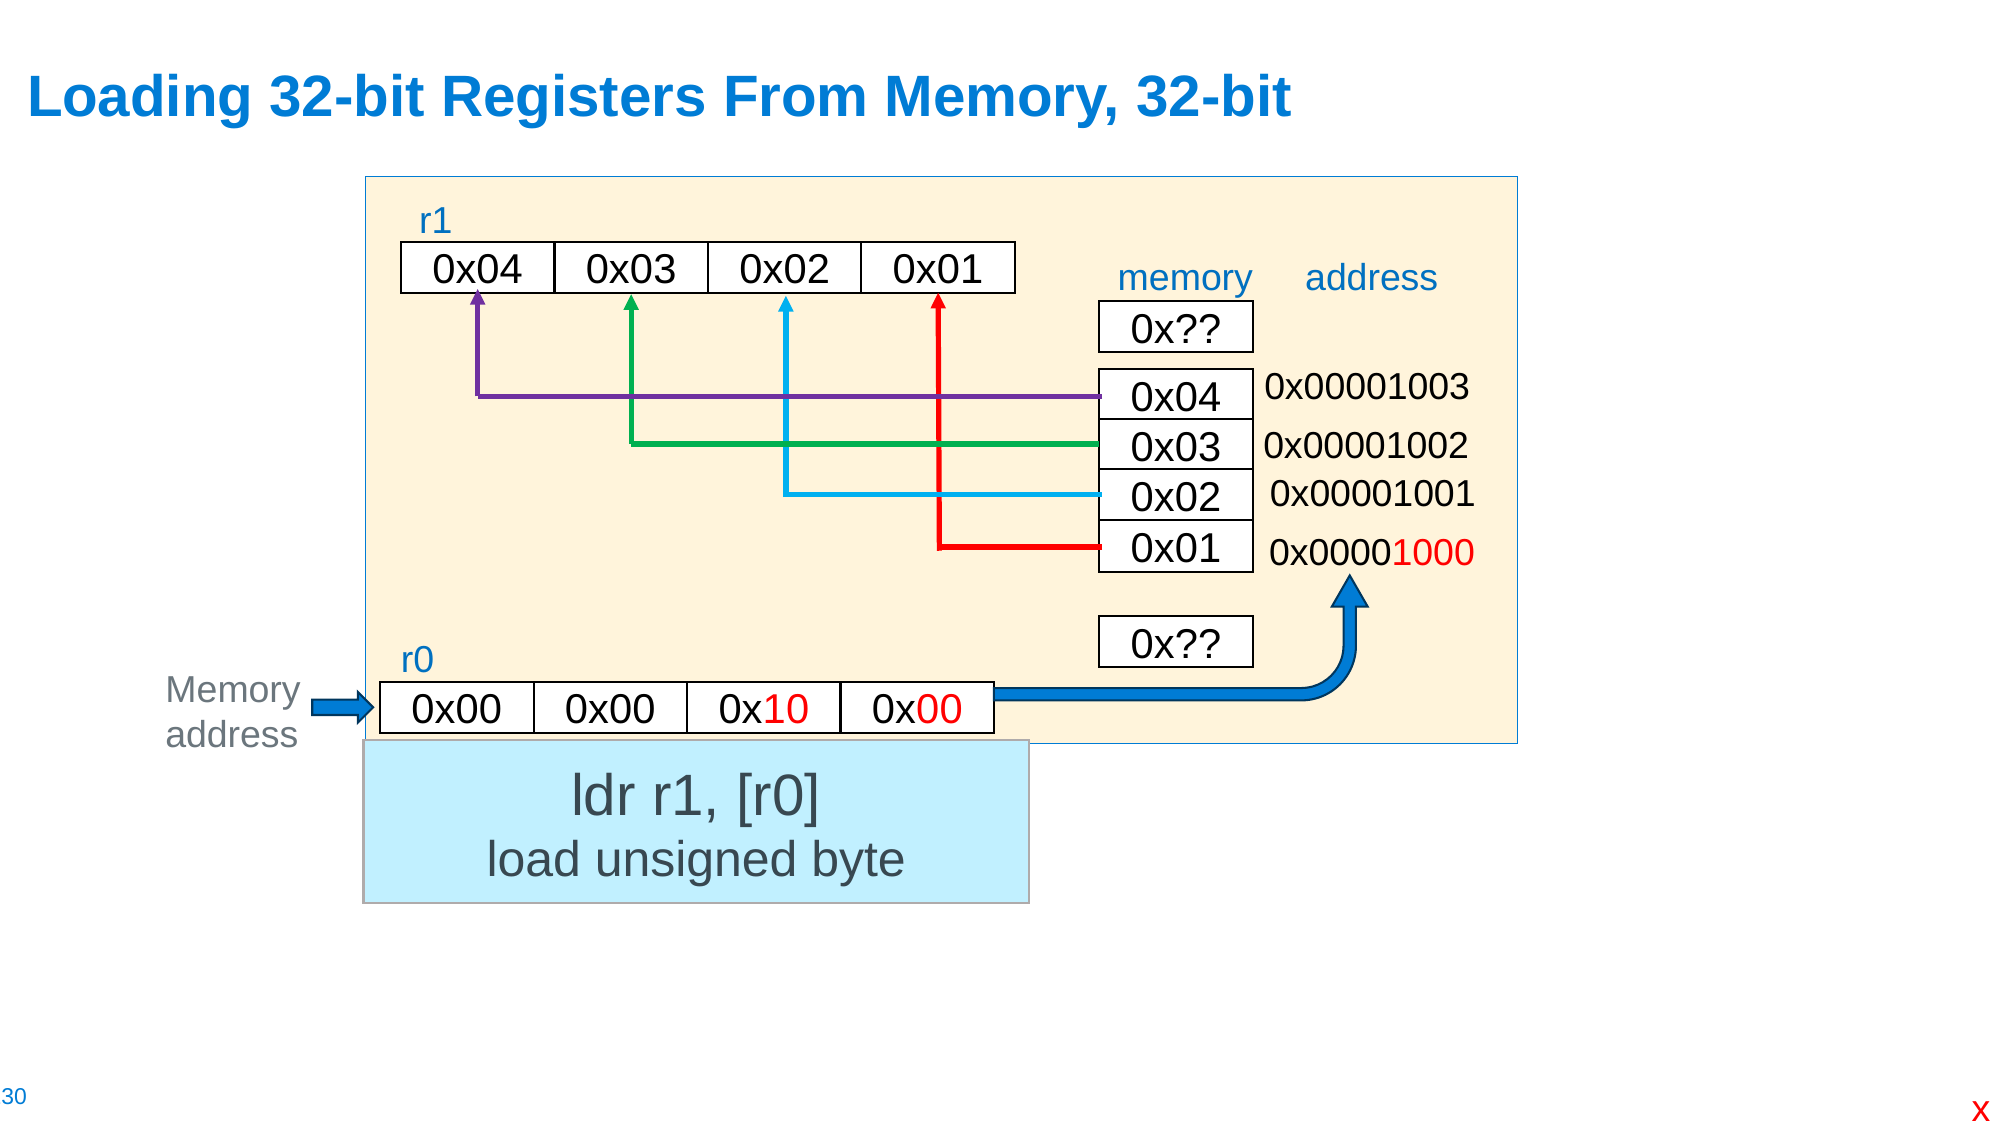

# Loading 32-bit Registers From Memory, 32-bit

r1
0x01
0x03
0x02
0x04
memory     address
0x??
0x00001003
0x04
0x00001002
0x03

0x00001001
0x02
0x01
0x00001000
0x??
r0
Memory
address

0x00
0x00
0x10
0x00
ldr r1, [r0]
load unsigned byte
x